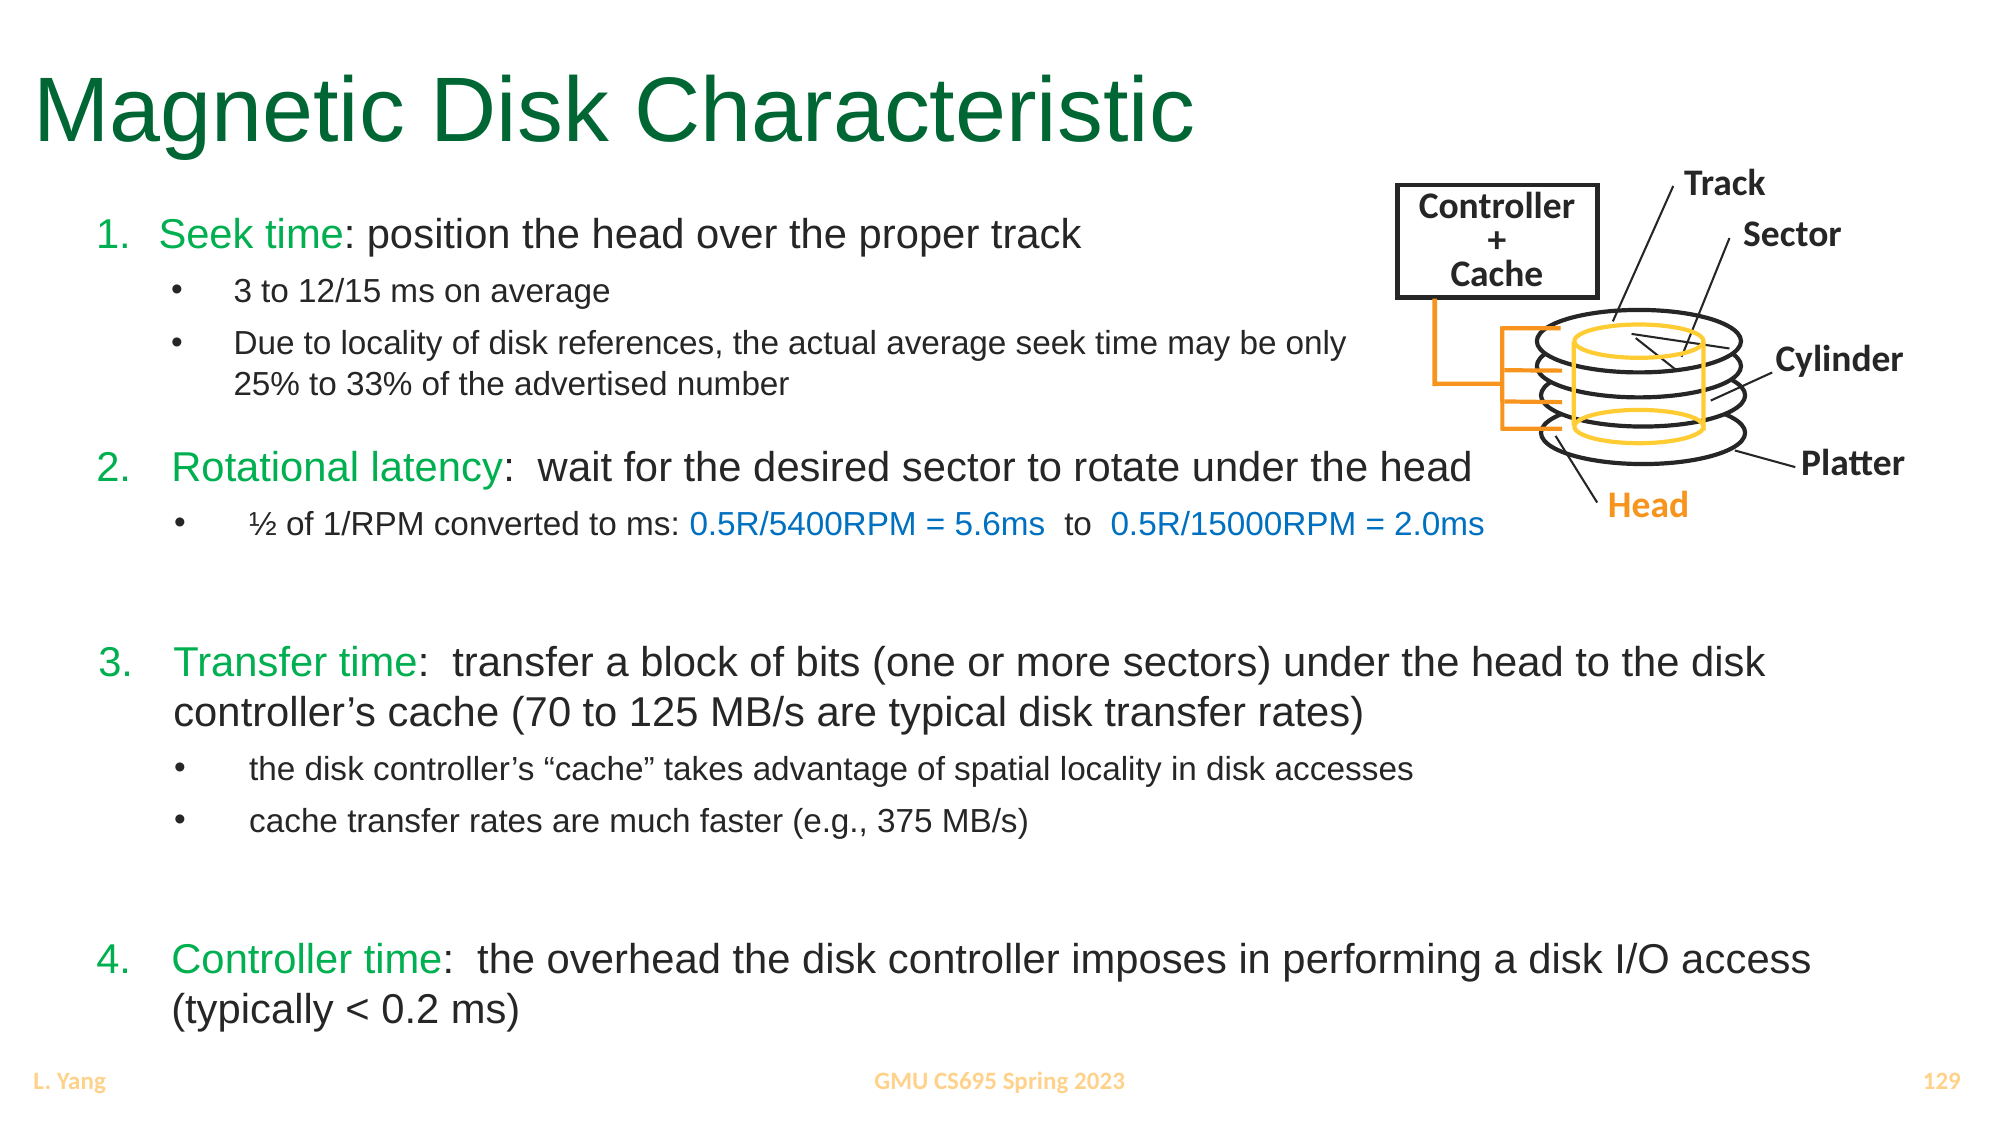

# Magnetic Disk Characteristic
Track

Controller
+
Cache
Seek time: position the head over the proper track
3 to 12/15 ms on average
Due to locality of disk references, the actual average seek time may be only 25% to 33% of the advertised number
Sector

Cylinder

Rotational latency:  wait for the desired sector to rotate under the head
½ of 1/RPM converted to ms: 0.5R/5400RPM = 5.6ms  to  0.5R/15000RPM = 2.0ms

Transfer time:  transfer a block of bits (one or more sectors) under the head to the disk controller’s cache (70 to 125 MB/s are typical disk transfer rates)
the disk controller’s “cache” takes advantage of spatial locality in disk accesses
cache transfer rates are much faster (e.g., 375 MB/s)

Controller time:  the overhead the disk controller imposes in performing a disk I/O access (typically < 0.2 ms)

Platter

Head

129
GMU CS695 Spring 2023
L. Yang